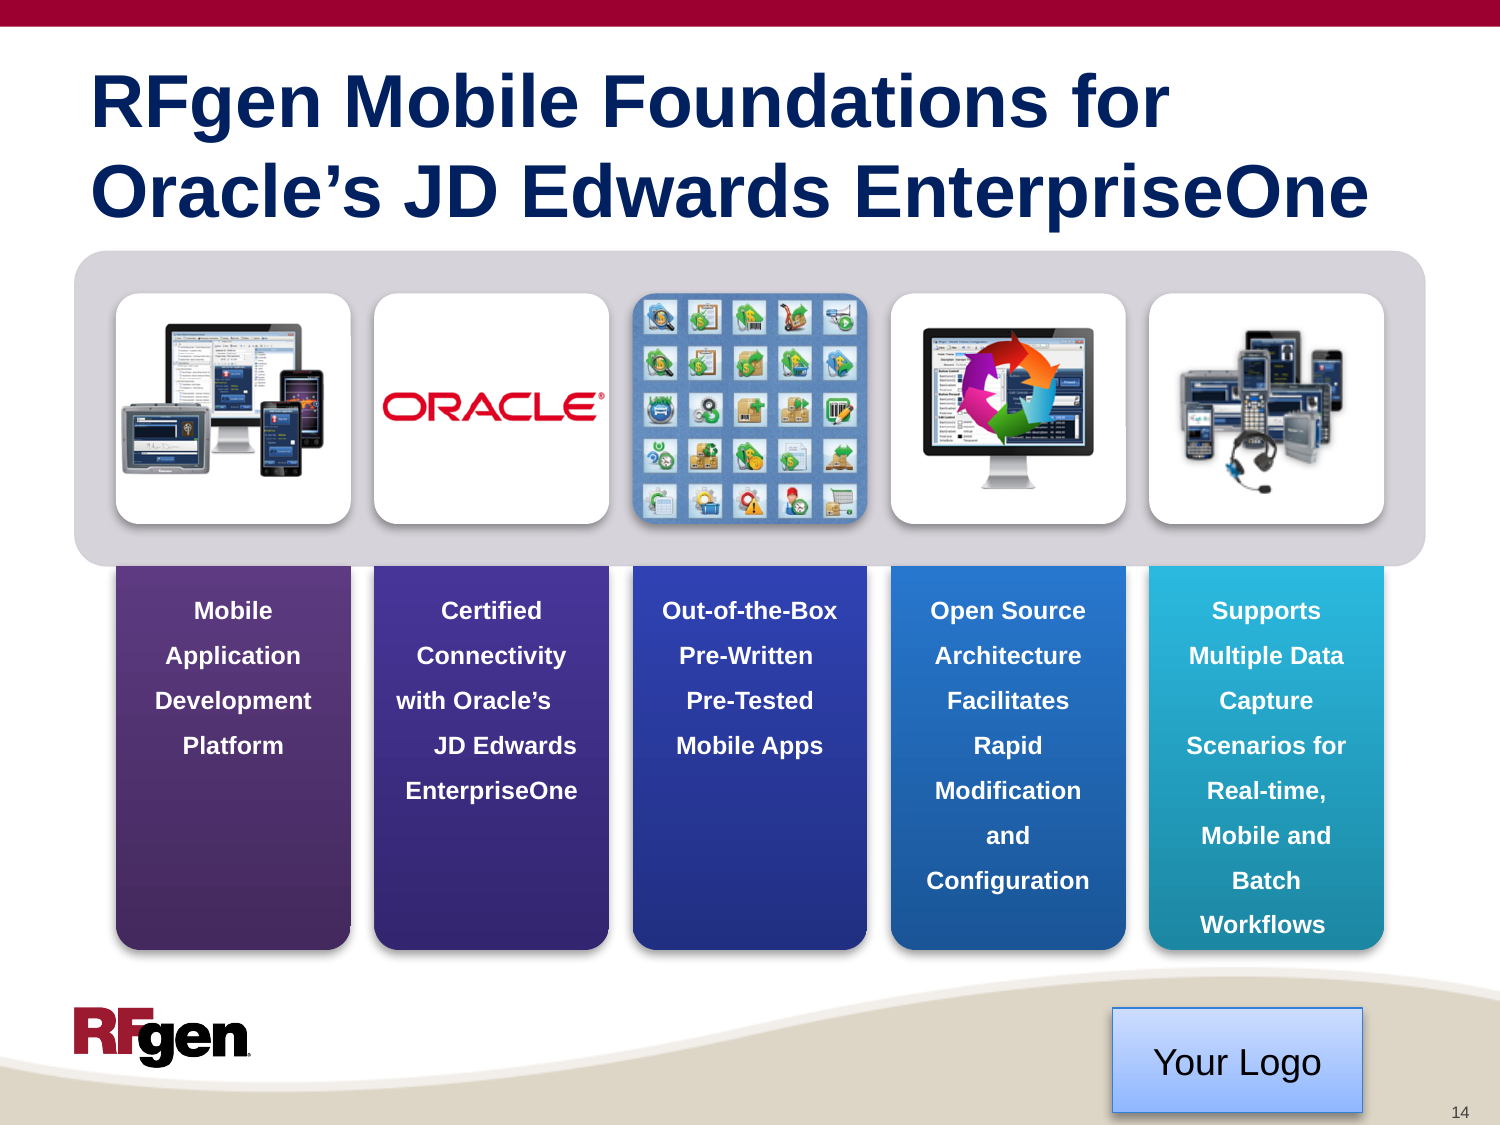

# RFgen Mobile Foundations for Oracle’s JD Edwards EnterpriseOne
Mobile Application Development Platform
Certified Connectivity with Oracle’s          JD Edwards EnterpriseOne
Out-of-the-Box Pre-Written  Pre-Tested Mobile Apps
Open Source Architecture Facilitates Rapid Modification and Configuration
Supports Multiple Data Capture Scenarios for Real-time, Mobile and Batch Workflows
14